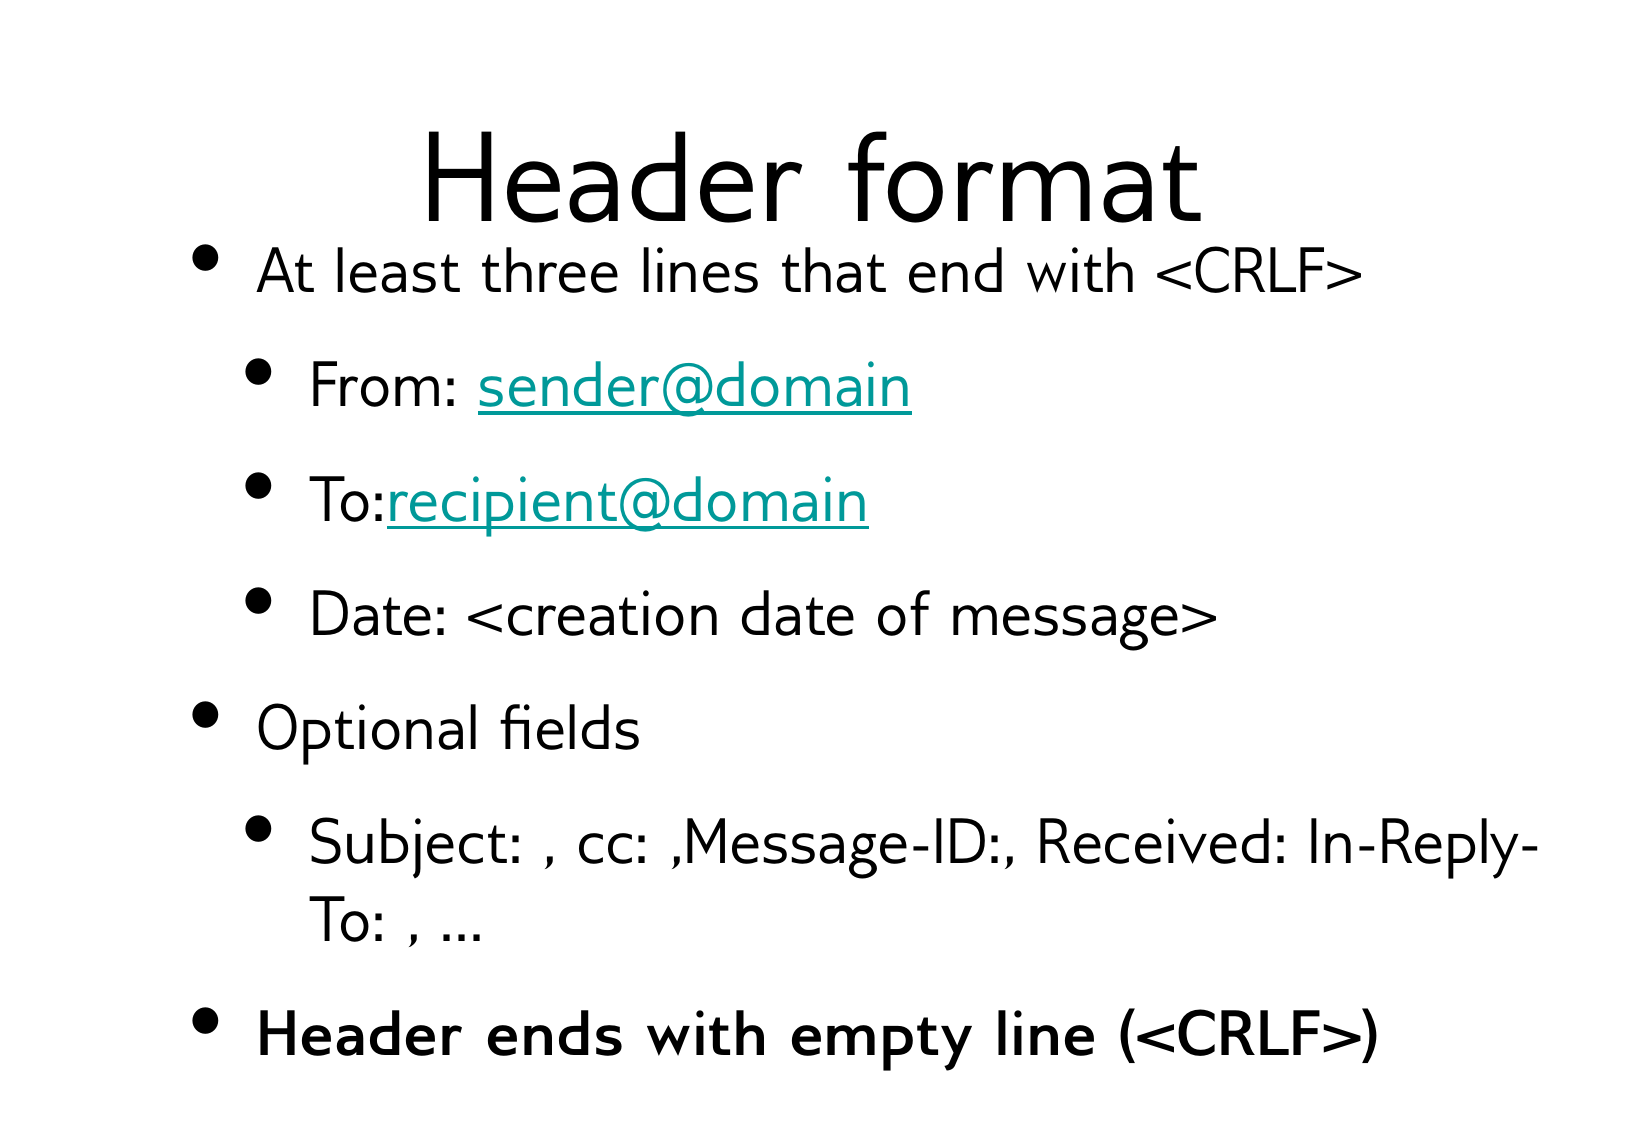

# Header format
At least three lines that end with <CRLF>
From: sender@domain
To:recipient@domain
Date: <creation date of message>
Optional fields
Subject: , cc: ,Message-ID:, Received: In-Reply-To: , ...
Header ends with empty line (<CRLF>)